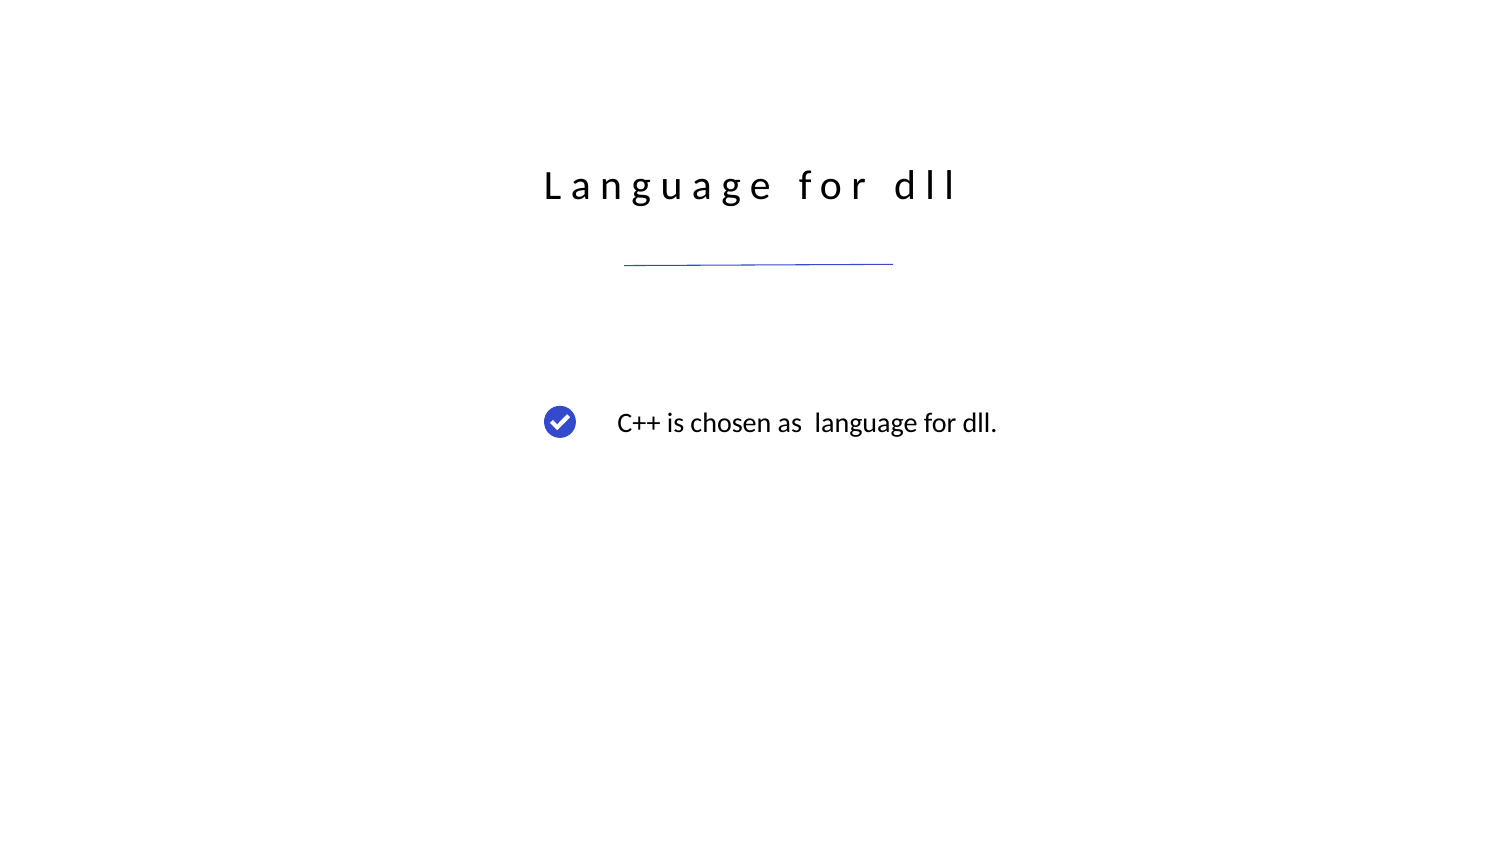

Language for dll
C++ is chosen as  language for dll.